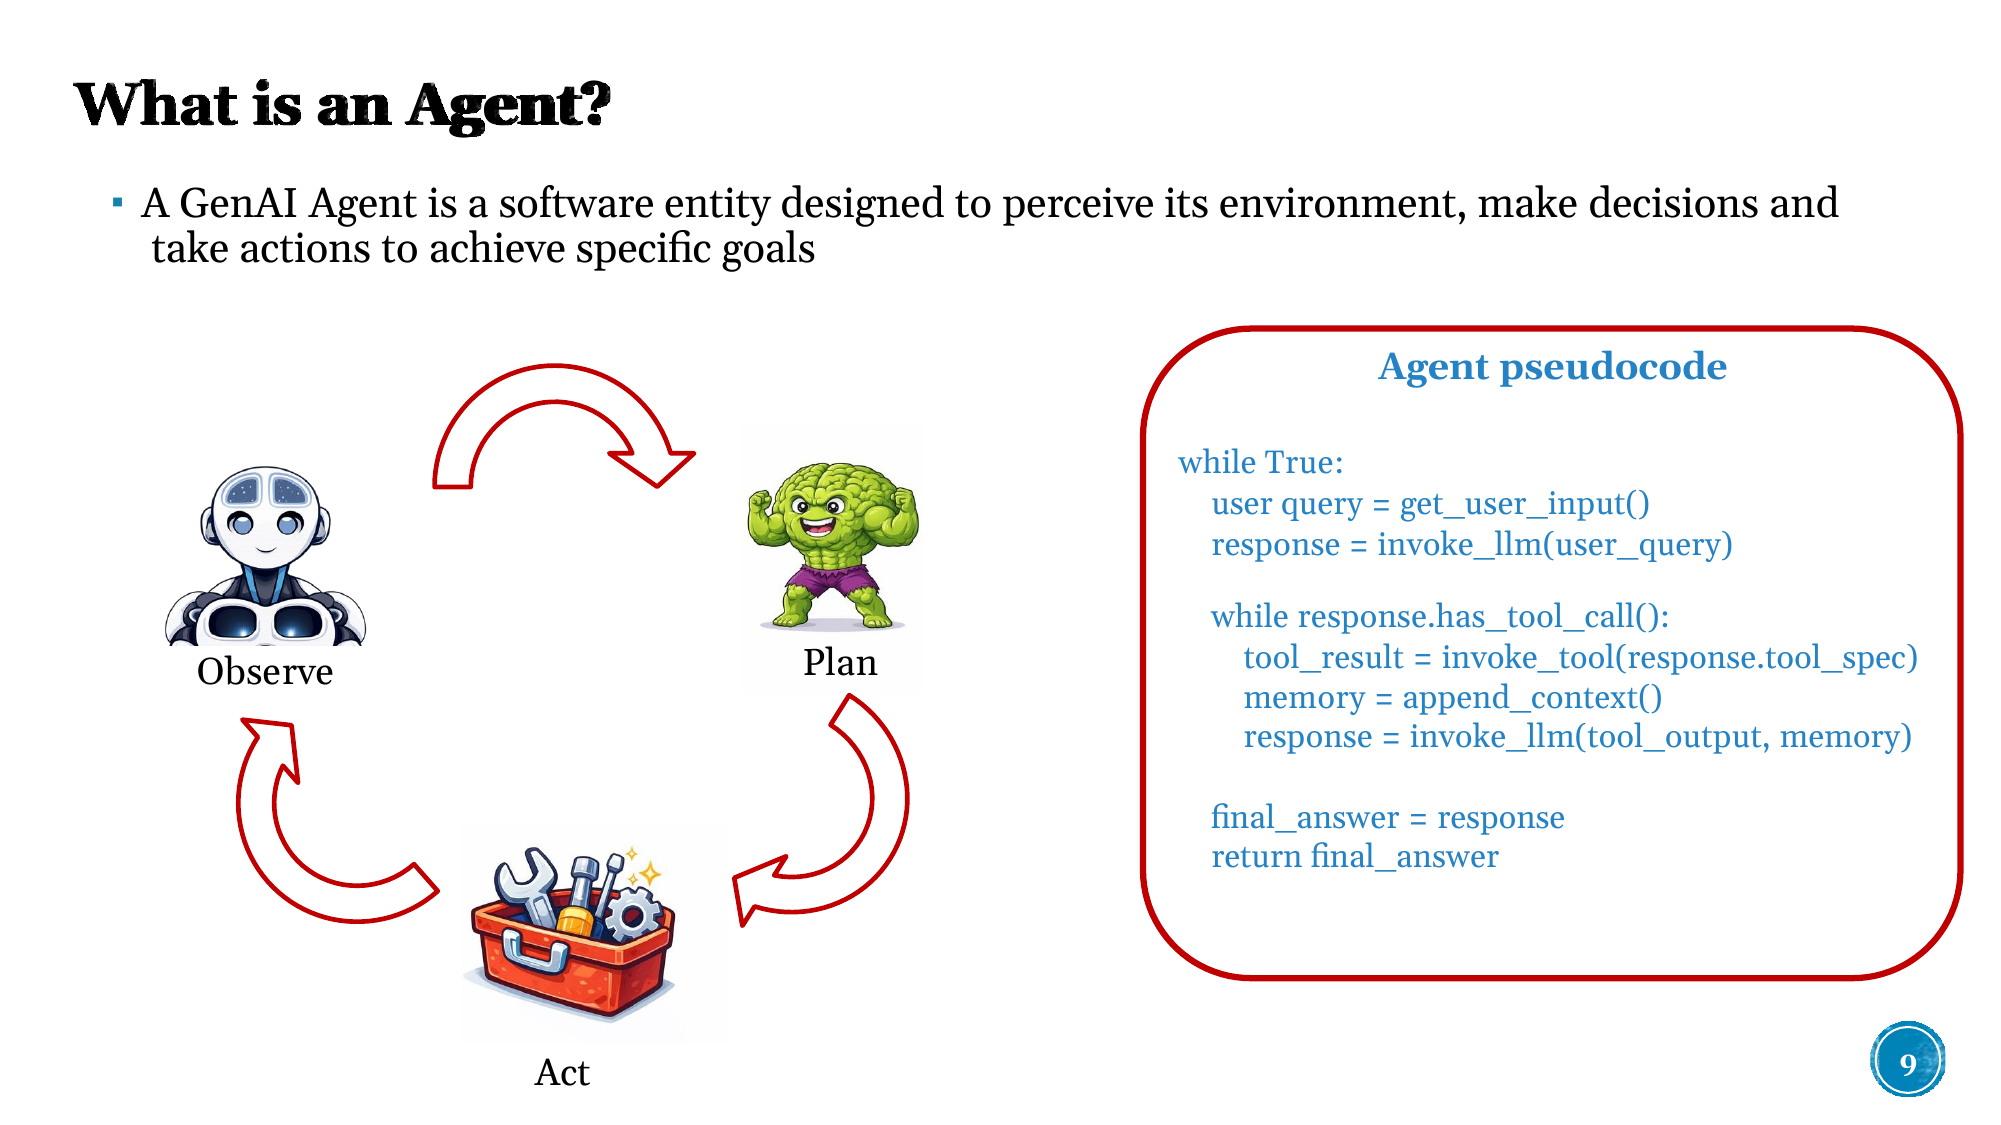

# What is an Agent?

A GenAI Agent is a software entity designed to perceive its environment, make decisions and  take actions to achieve specific goals

Agent pseudocode

while True:
user query = get_user_input()  response = invoke_llm(user_query)

while response.has_tool_call():
tool_result = invoke_tool(response.tool_spec)  memory = append_context()
response = invoke_llm(tool_output, memory)
Plan
Observe

final_answer = response  return final_answer

9
Act